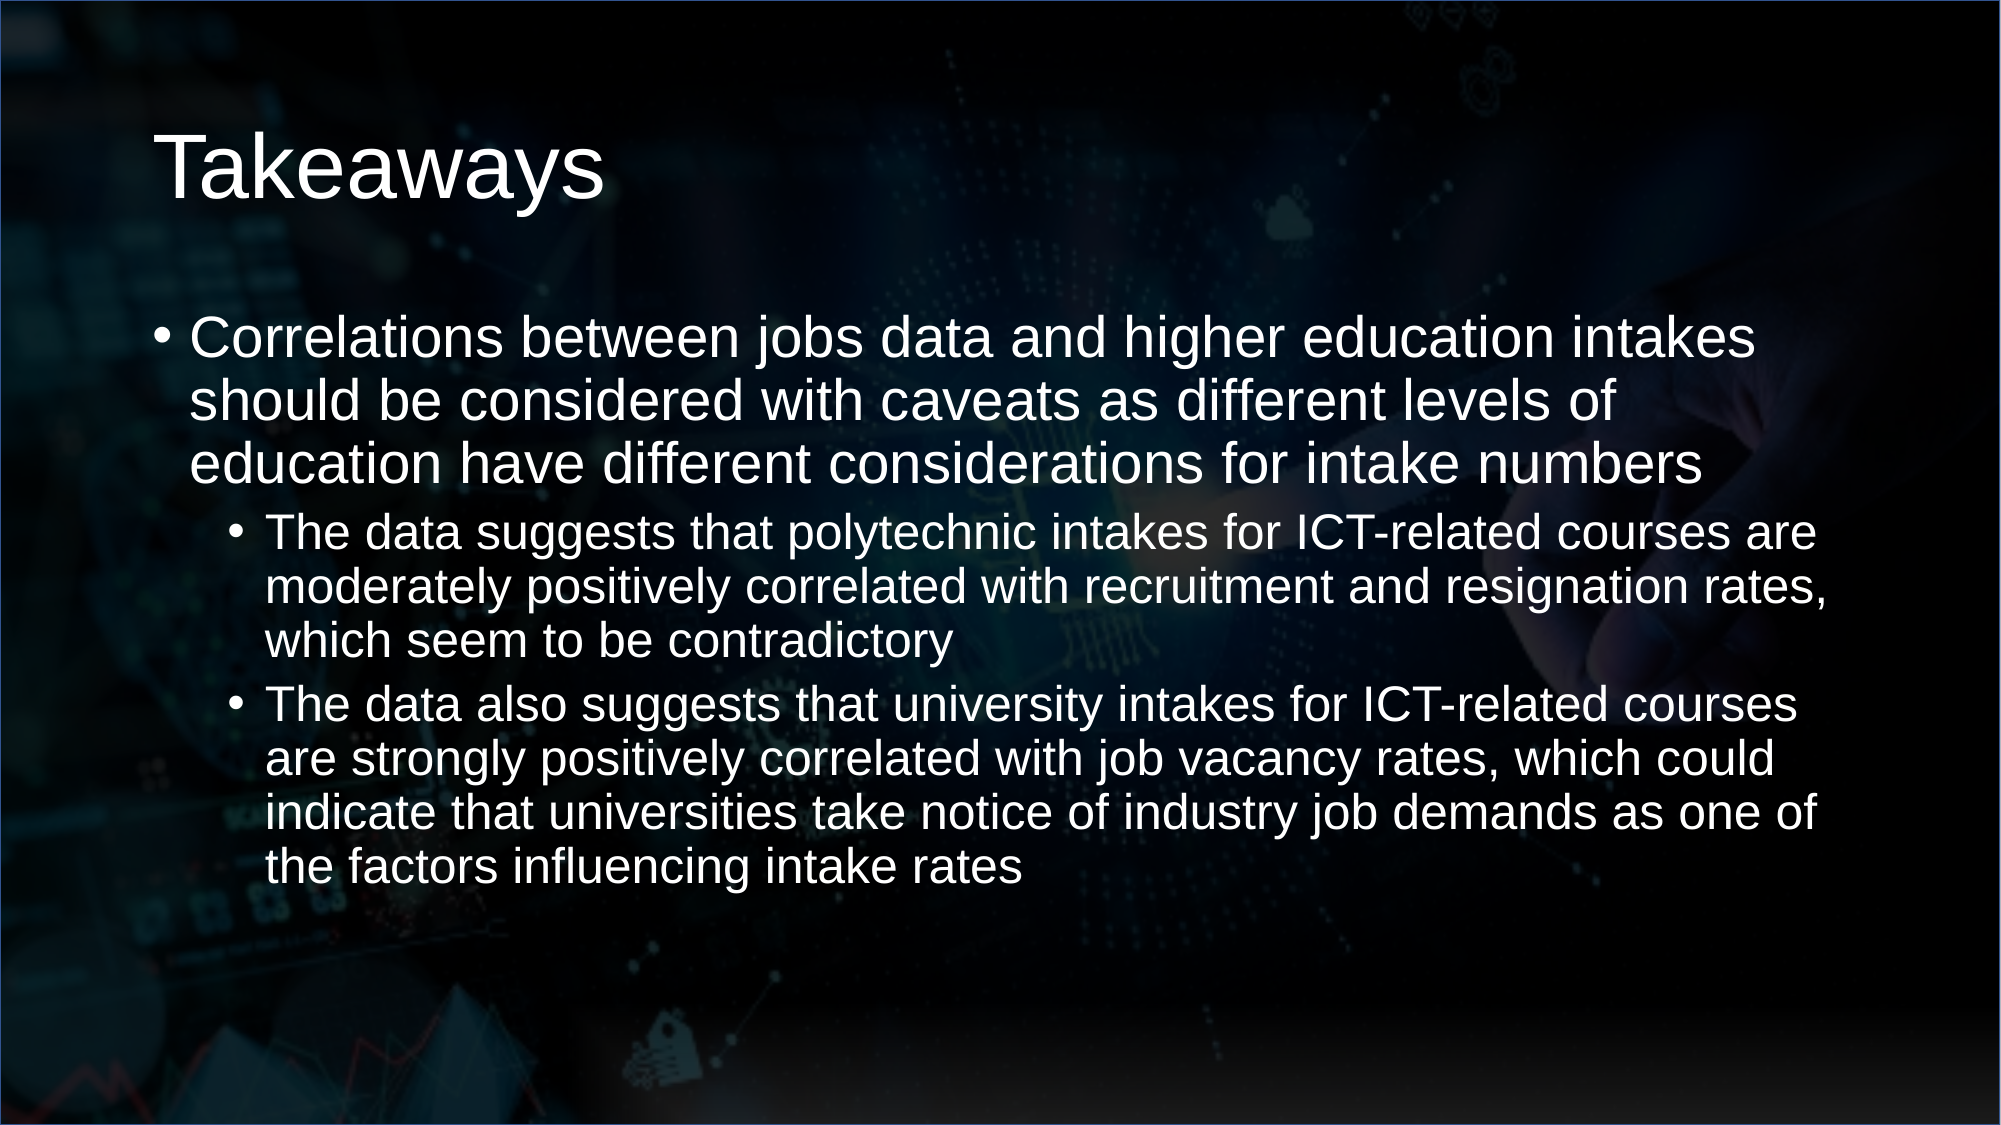

# Takeaways
Correlations between jobs data and higher education intakes should be considered with caveats as different levels of education have different considerations for intake numbers
The data suggests that polytechnic intakes for ICT-related courses are moderately positively correlated with recruitment and resignation rates, which seem to be contradictory
The data also suggests that university intakes for ICT-related courses are strongly positively correlated with job vacancy rates, which could indicate that universities take notice of industry job demands as one of the factors influencing intake rates